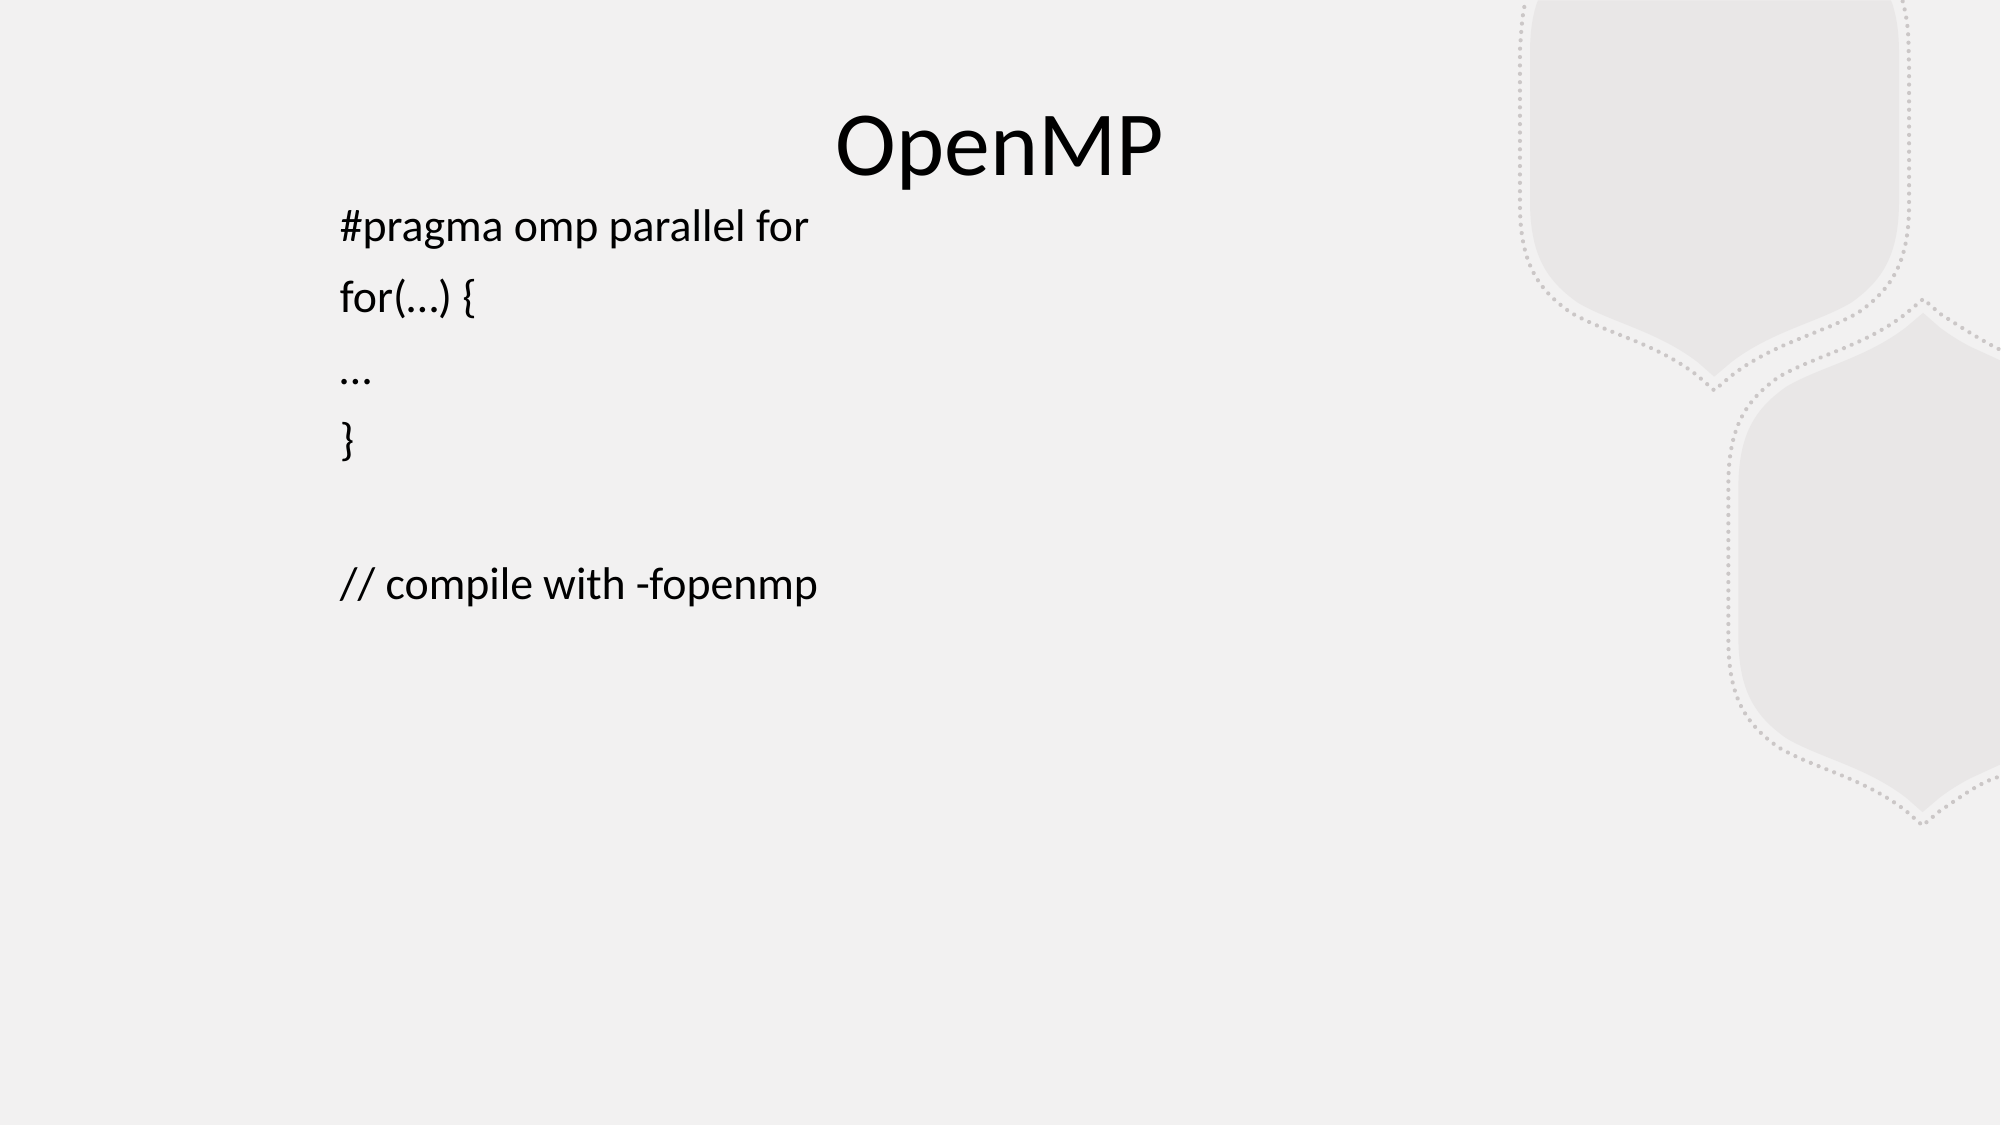

OpenMP
#pragma omp parallel for
for(…) {
…
}

// compile with -fopenmp